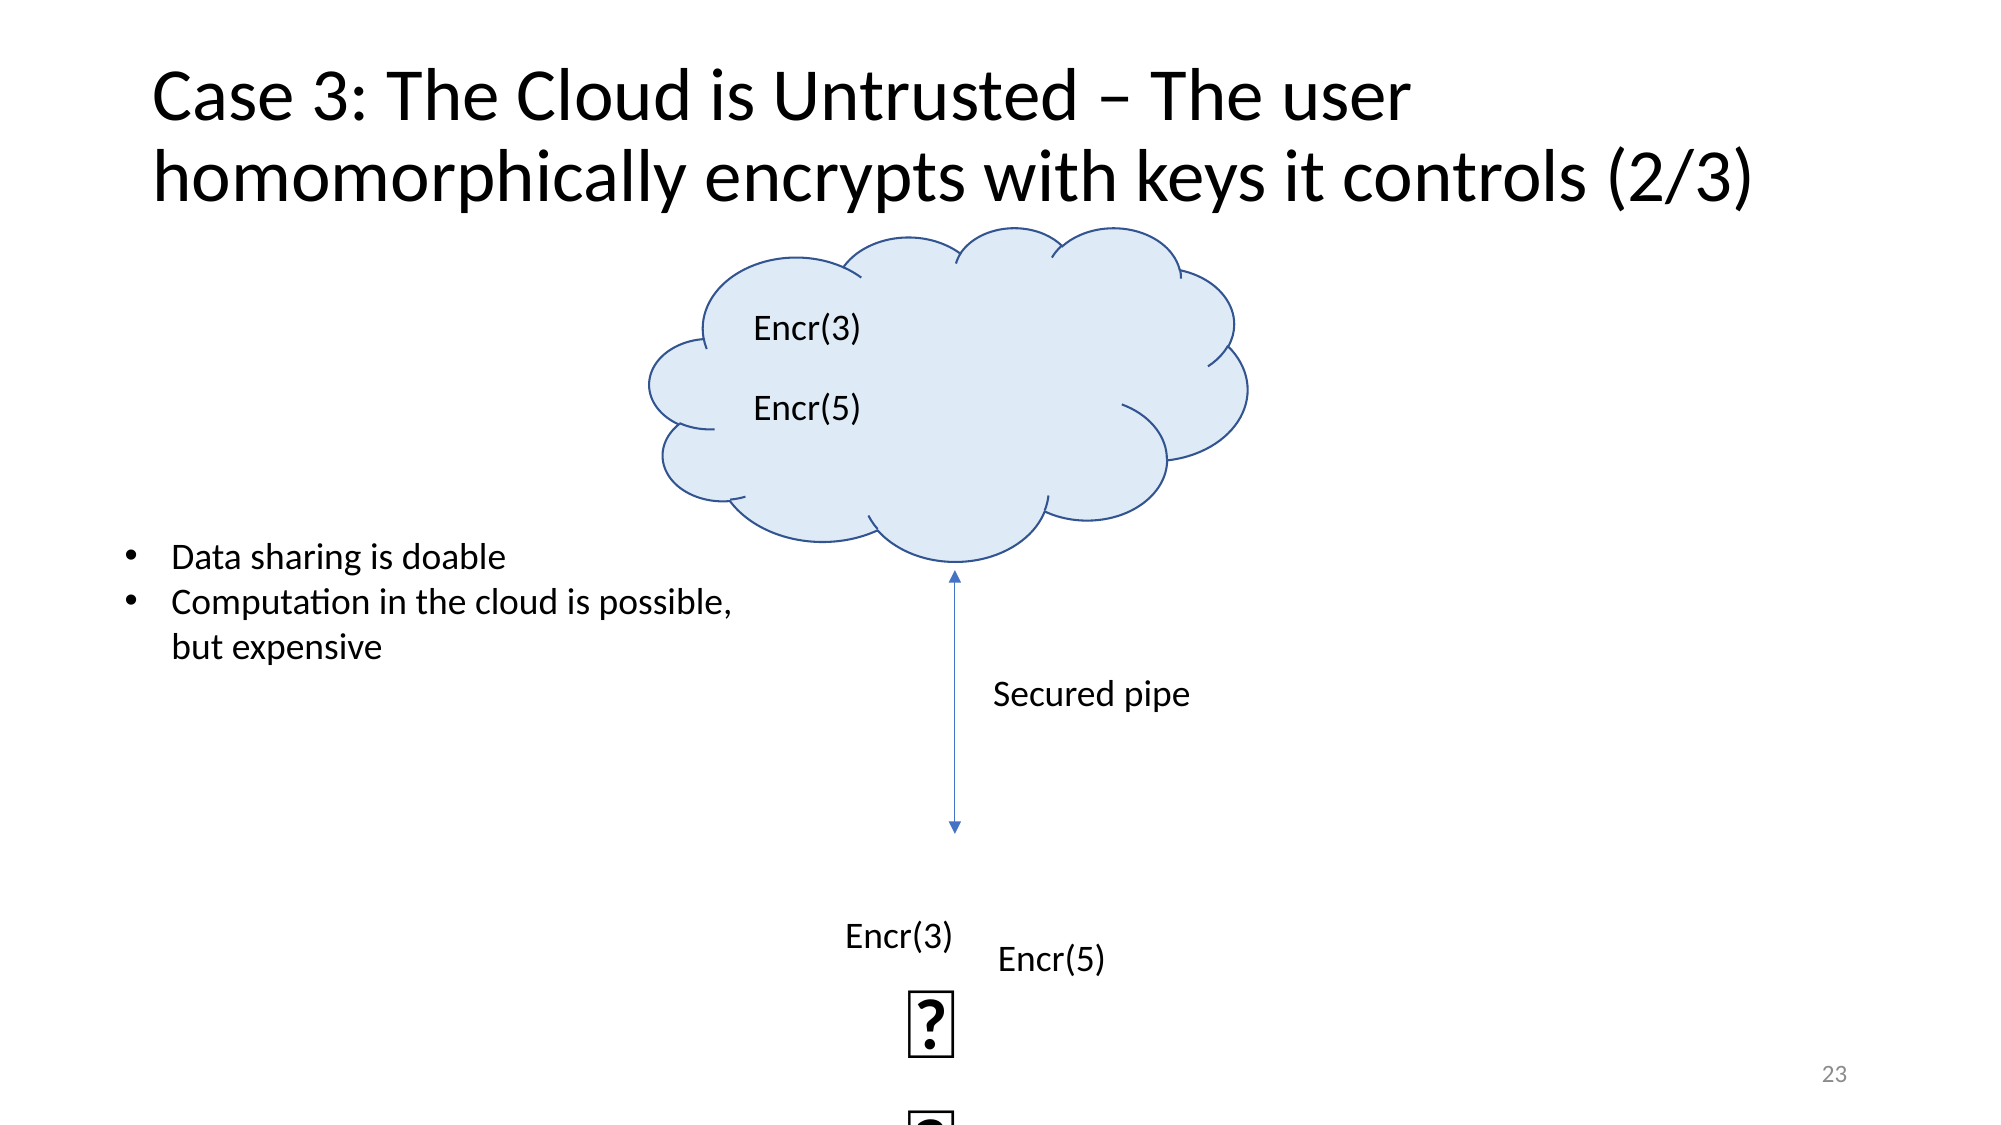

# Case 3: The Cloud is Untrusted – The user  homomorphically encrypts with keys it controls (2/3)

Encr(3)
Encr(5)
Data sharing is doable
Computation in the cloud is possible,
but expensive

Secured pipe
Encr(3)
Encr(5)
👩‍💻
23